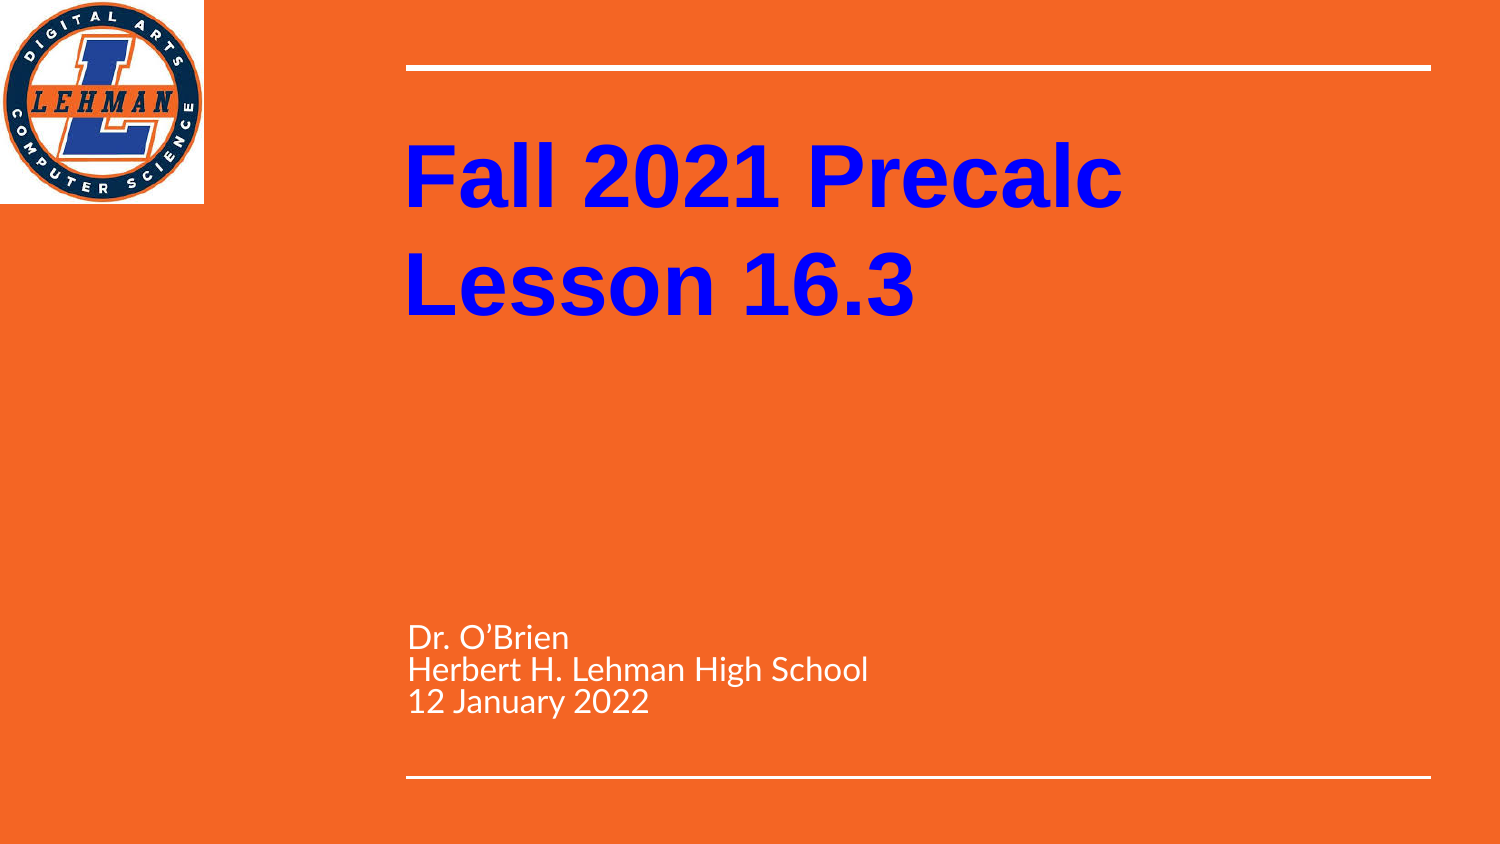

# Fall 2021 Precalc
Lesson 16.3
Dr. O’Brien
Herbert H. Lehman High School
12 January 2022